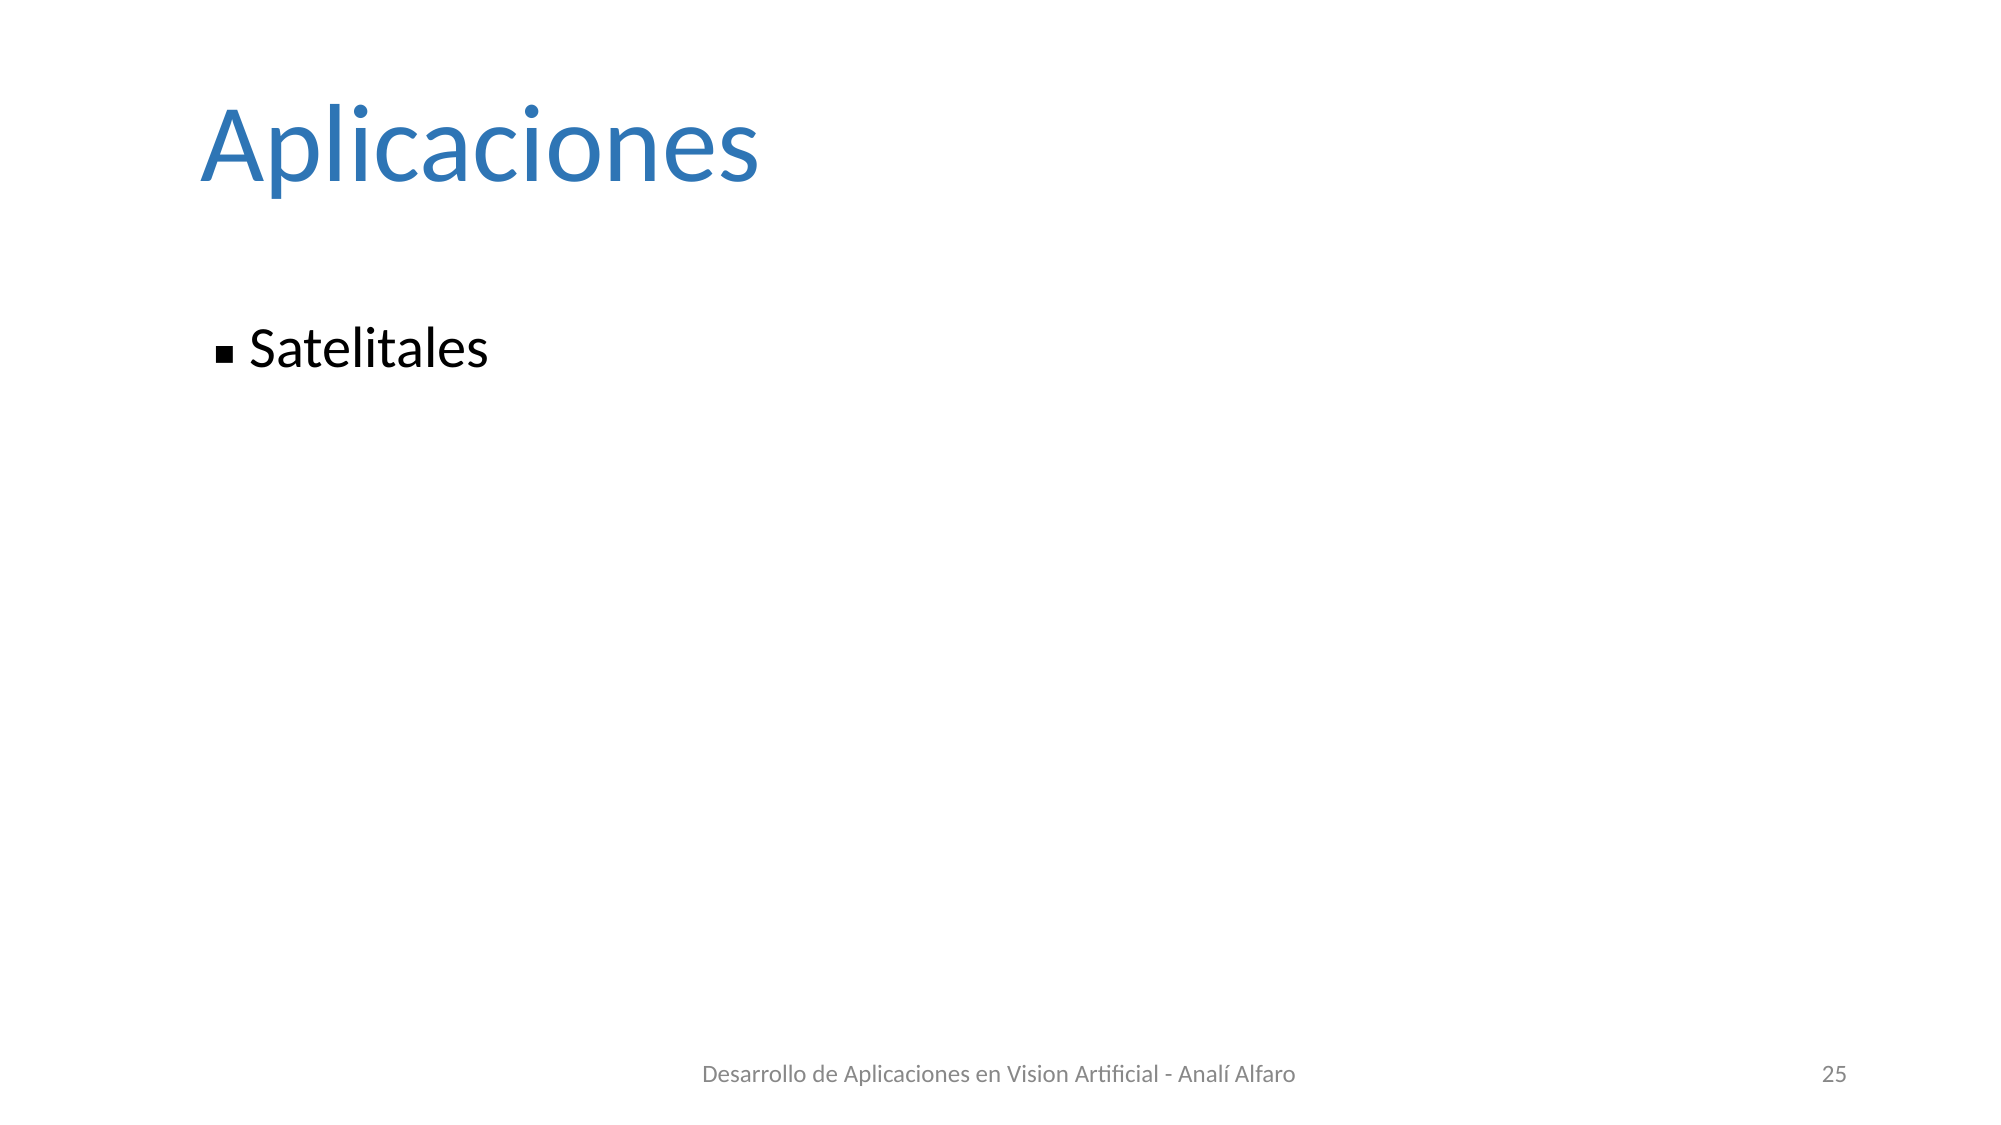

# Aplicaciones
 Satelitales

Desarrollo de Aplicaciones en Vision Artificial - Analí Alfaro
25
Digital Image Processing 3rd Ed. by Gonzalez and Woods. 2008